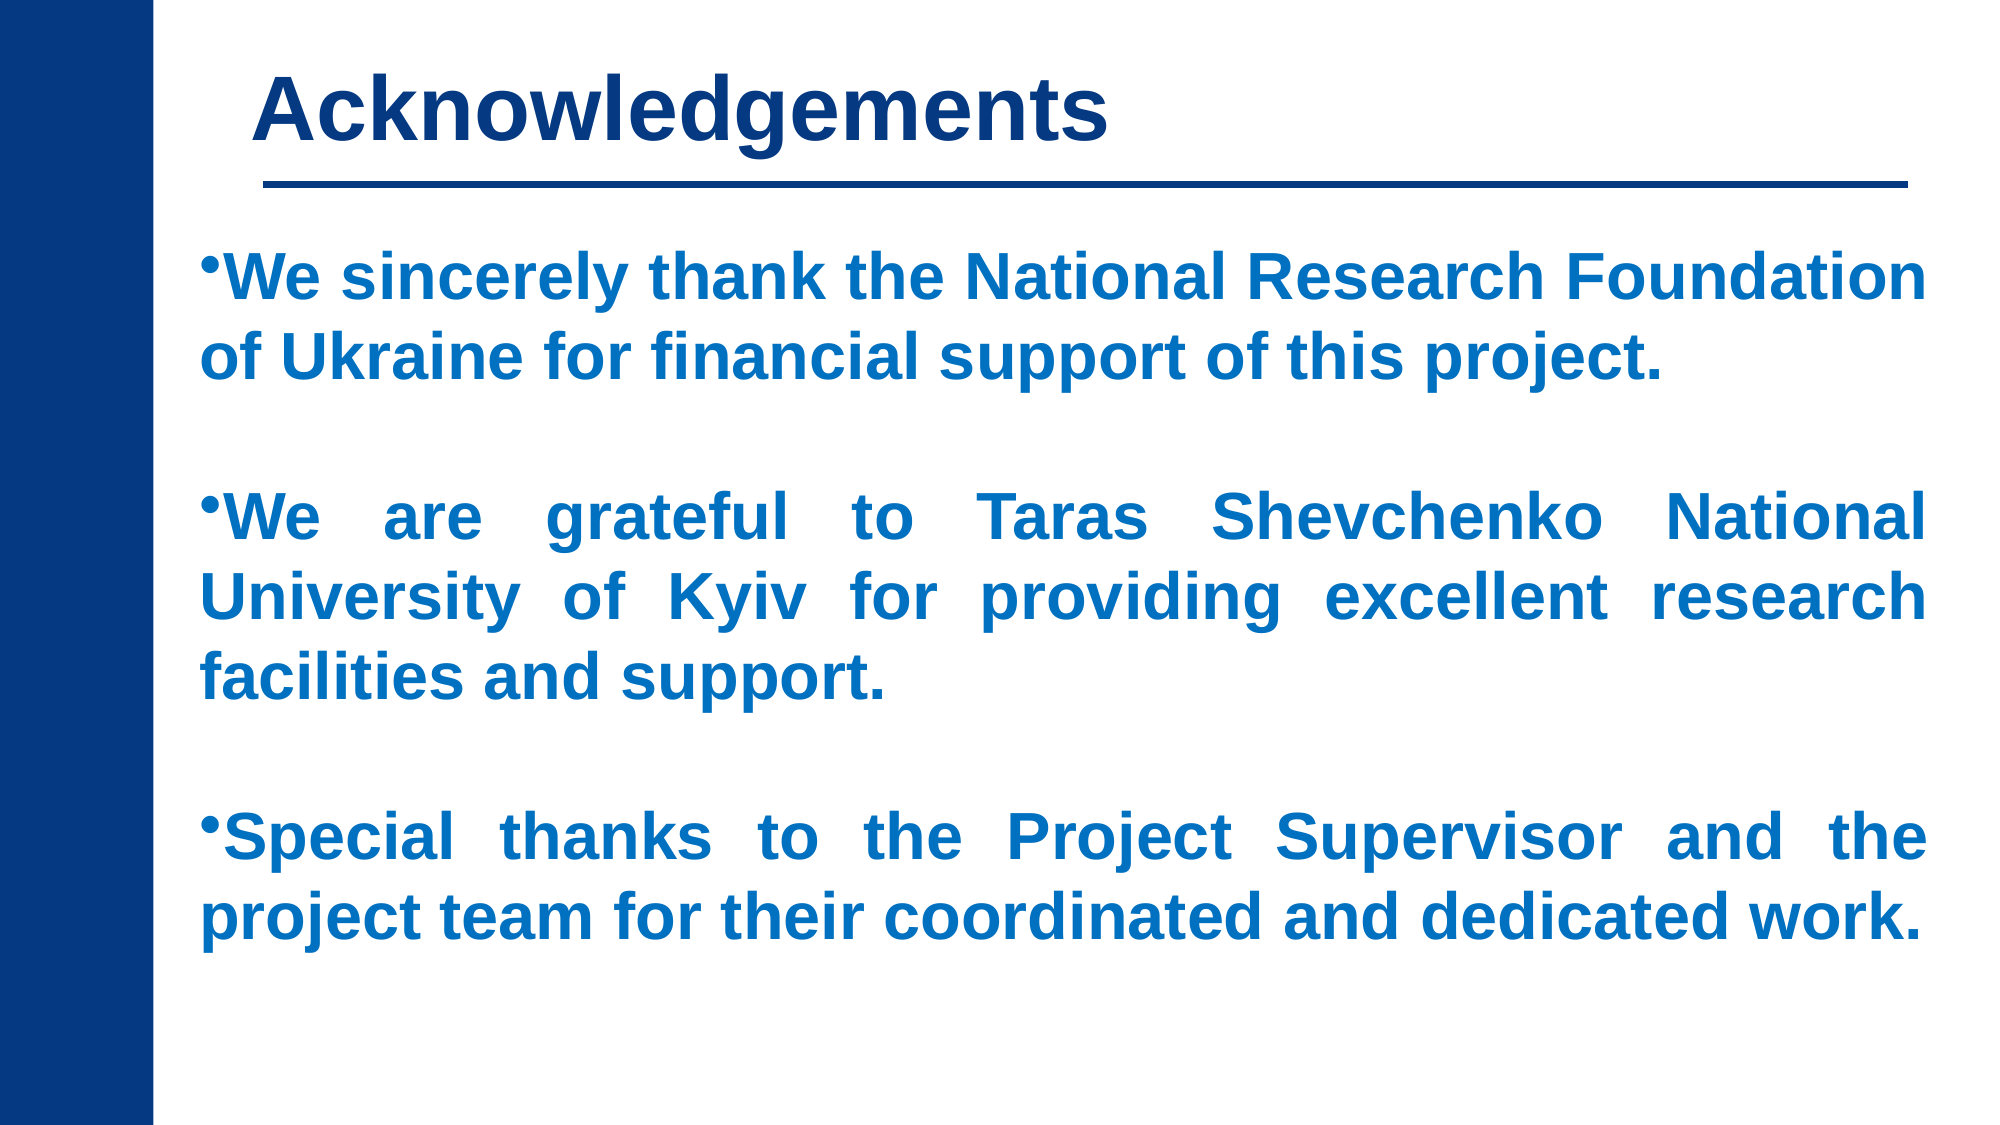

# Acknowledgements
We sincerely thank the National Research Foundation of Ukraine for financial support of this project.

We are grateful to Taras Shevchenko National University of Kyiv for providing excellent research facilities and support.

Special thanks to the Project Supervisor and the project team for their coordinated and dedicated work.
49